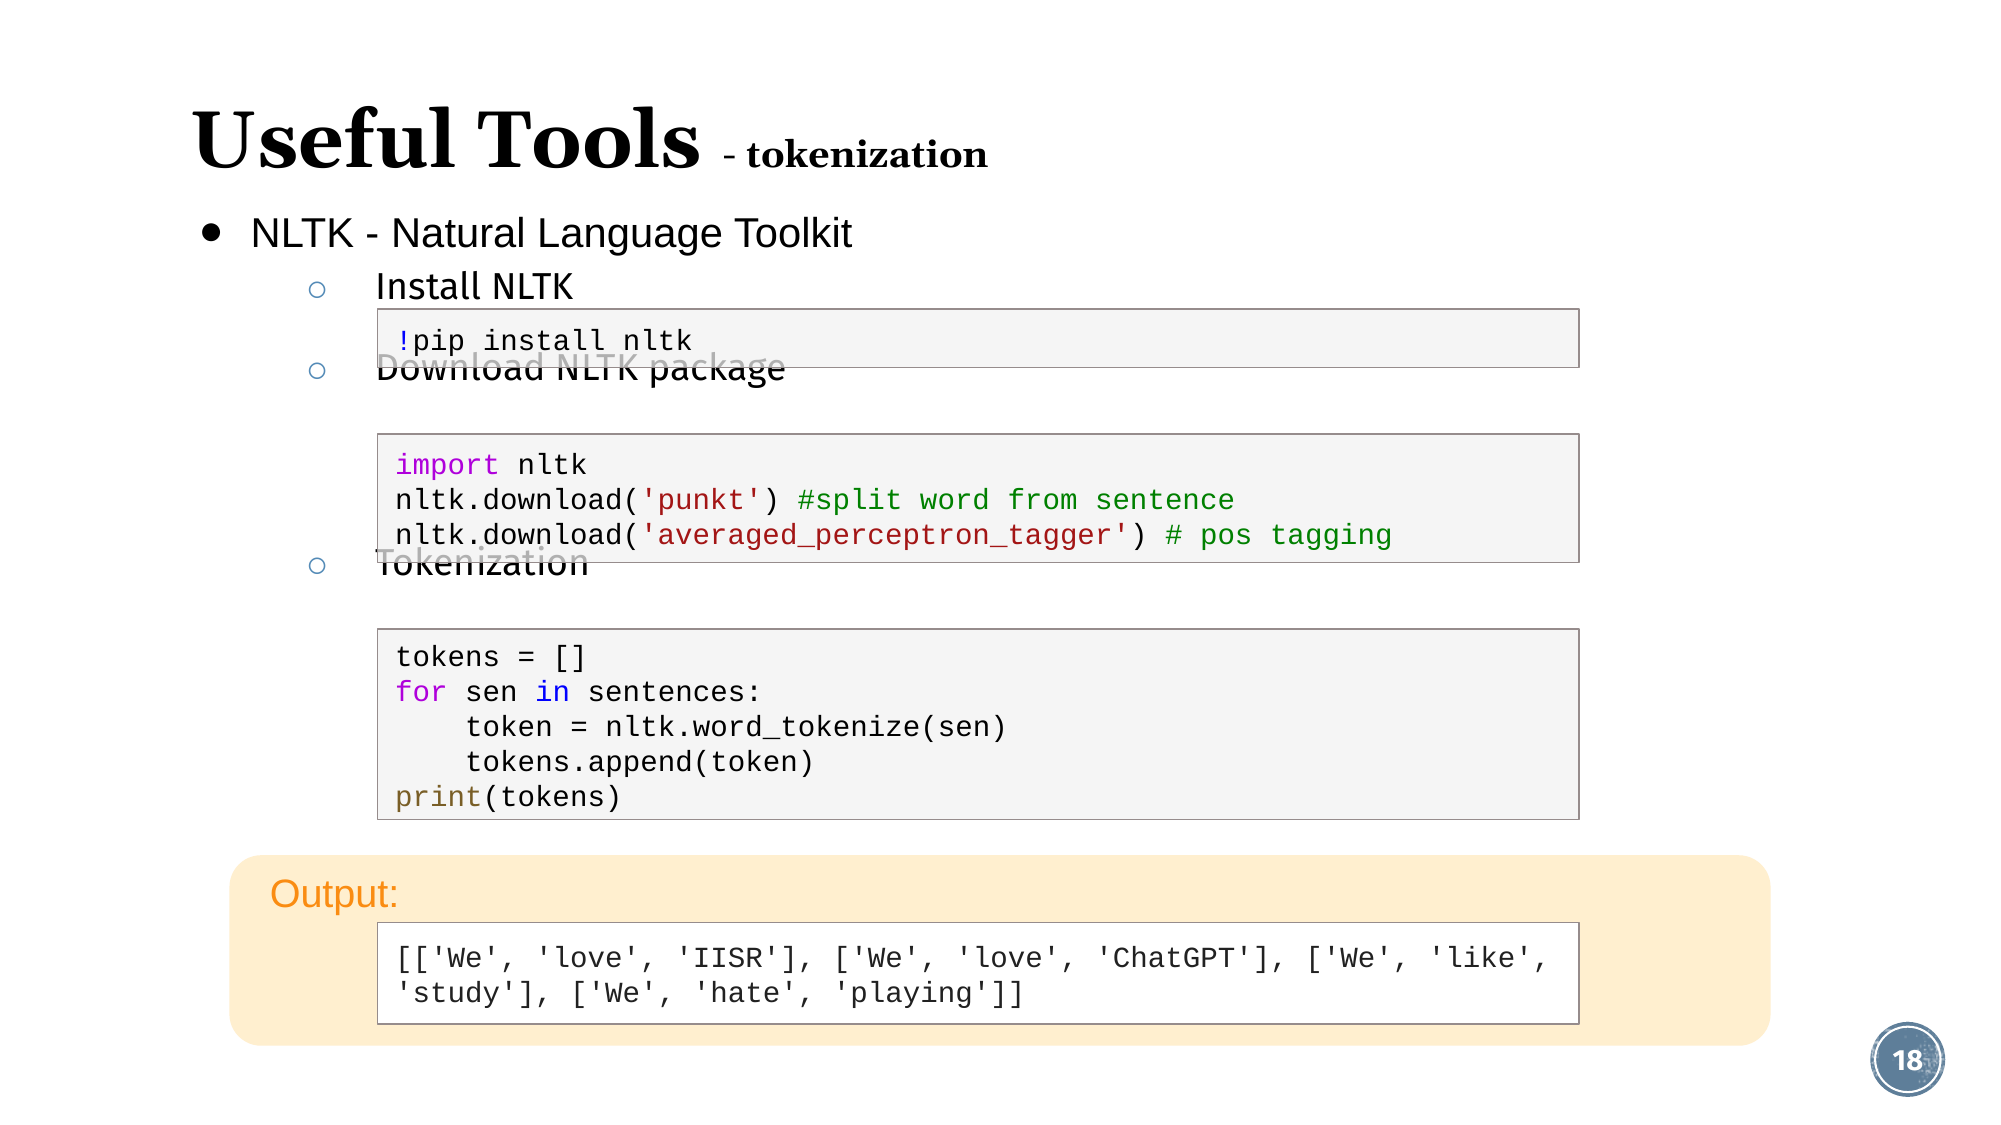

# Useful Tools - tokenization
NLTK - Natural Language Toolkit
Install NLTK
Download NLTK package
Tokenization

!pip install nltk
import nltk
nltk.download('punkt') #split word from sentence
nltk.download('averaged_perceptron_tagger') # pos tagging
tokens = []
for sen in sentences:
    token = nltk.word_tokenize(sen)
    tokens.append(token)
print(tokens)

Output:
[['We', 'love', 'IISR'], ['We', 'love', 'ChatGPT'], ['We', 'like', 'study'], ['We', 'hate', 'playing']]
18